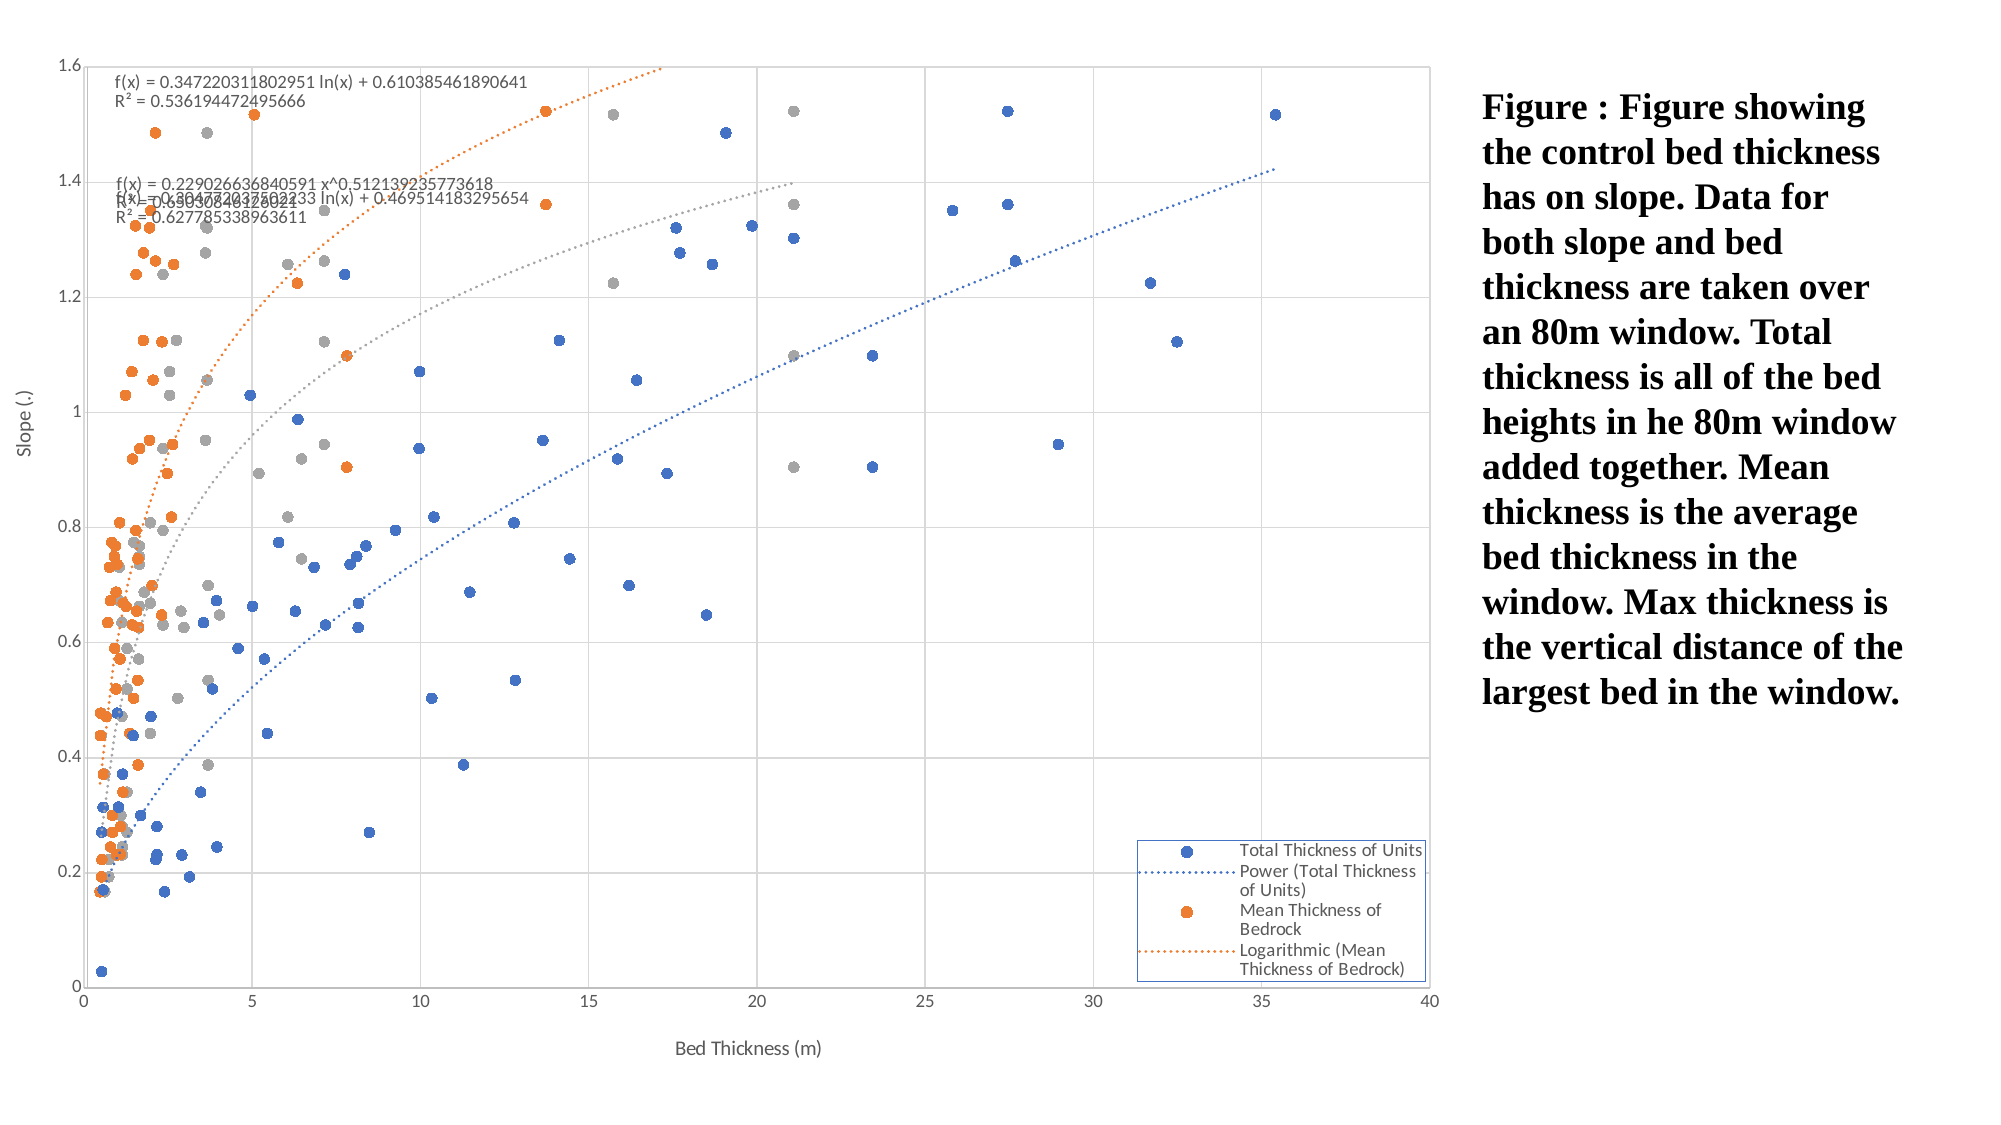

### Chart

| Category |  |  |  |
|---|---|---|---|
Figure : Figure showing the control bed thickness has on slope. Data for both slope and bed thickness are taken over an 80m window. Total thickness is all of the bed heights in he 80m window added together. Mean thickness is the average bed thickness in the window. Max thickness is the vertical distance of the largest bed in the window.